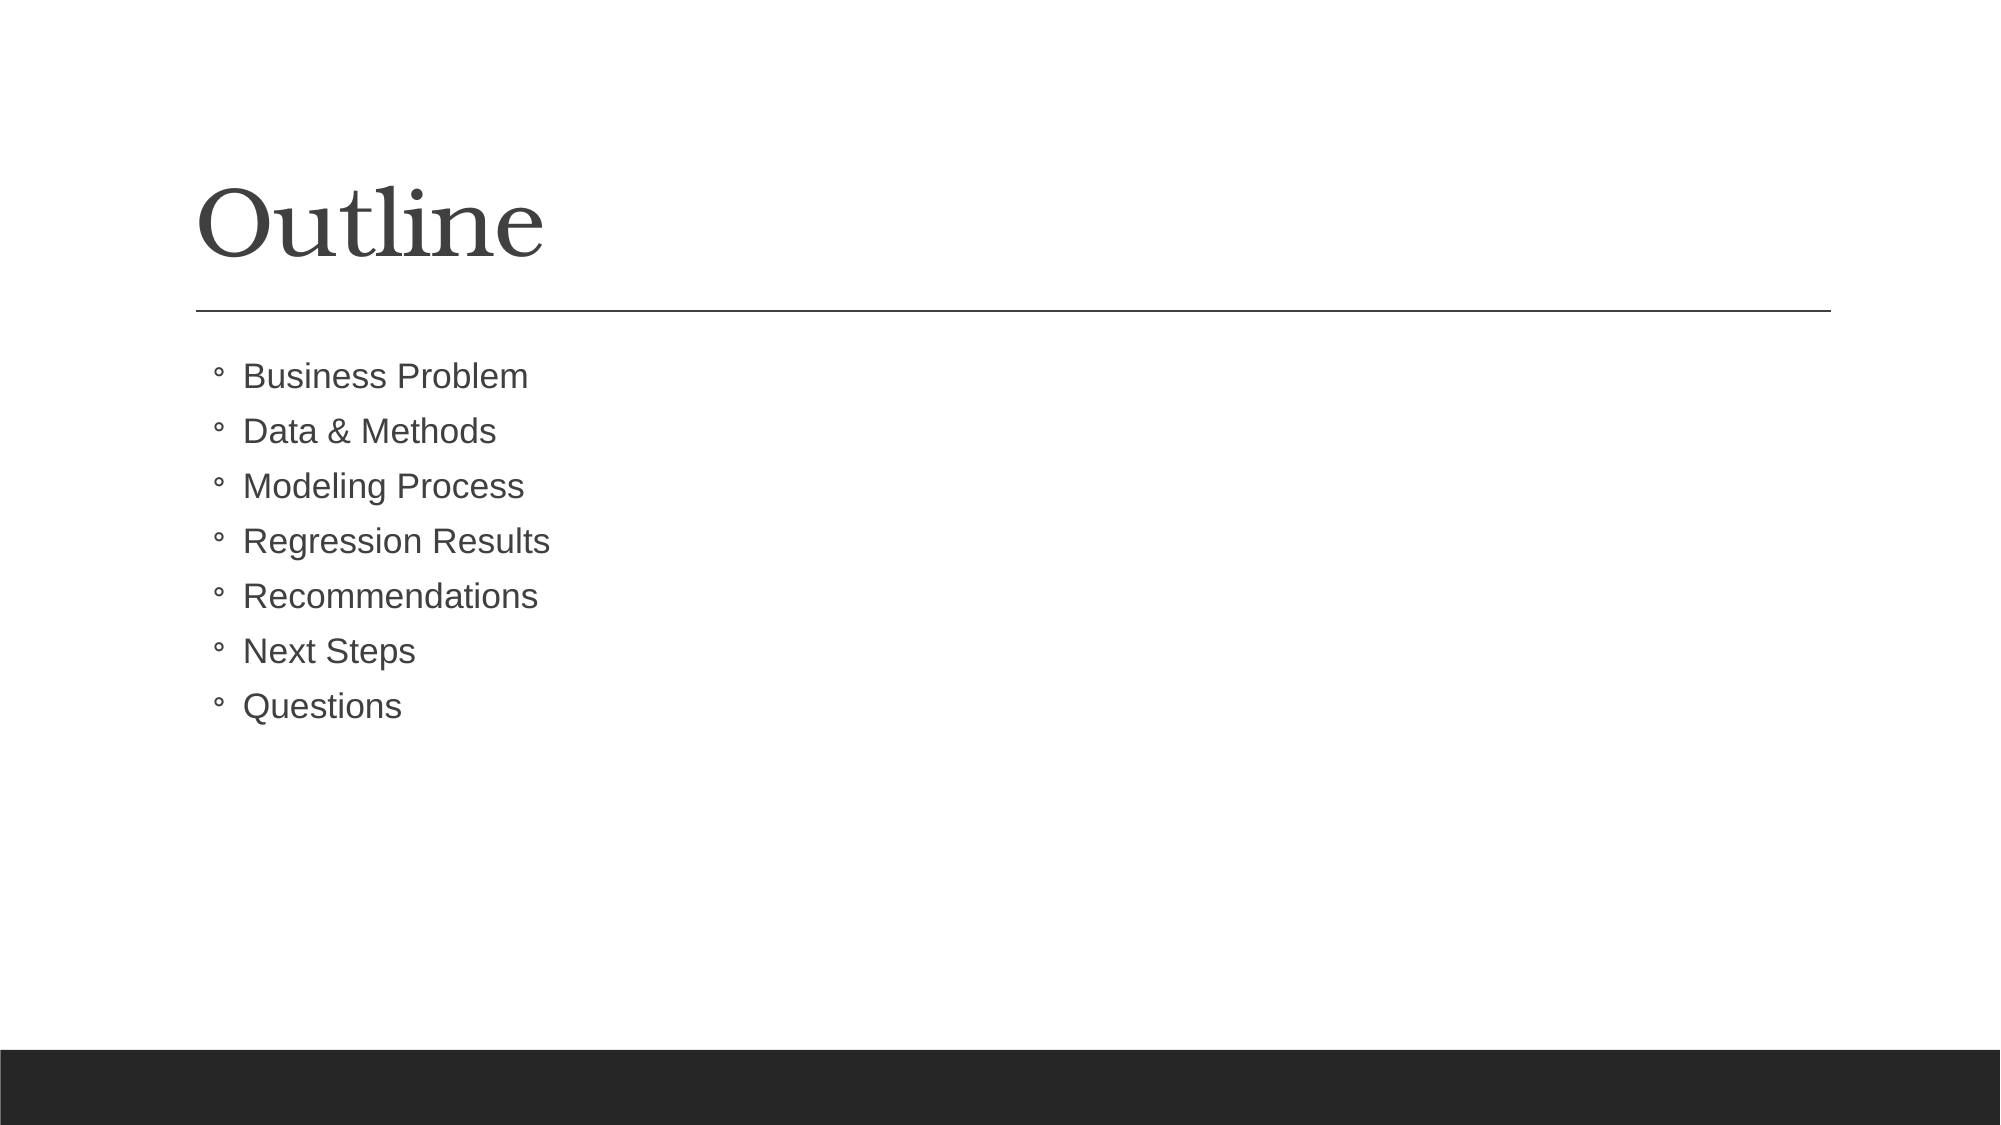

# Outline
Business Problem
Data & Methods
Modeling Process
Regression Results
Recommendations
Next Steps
Questions